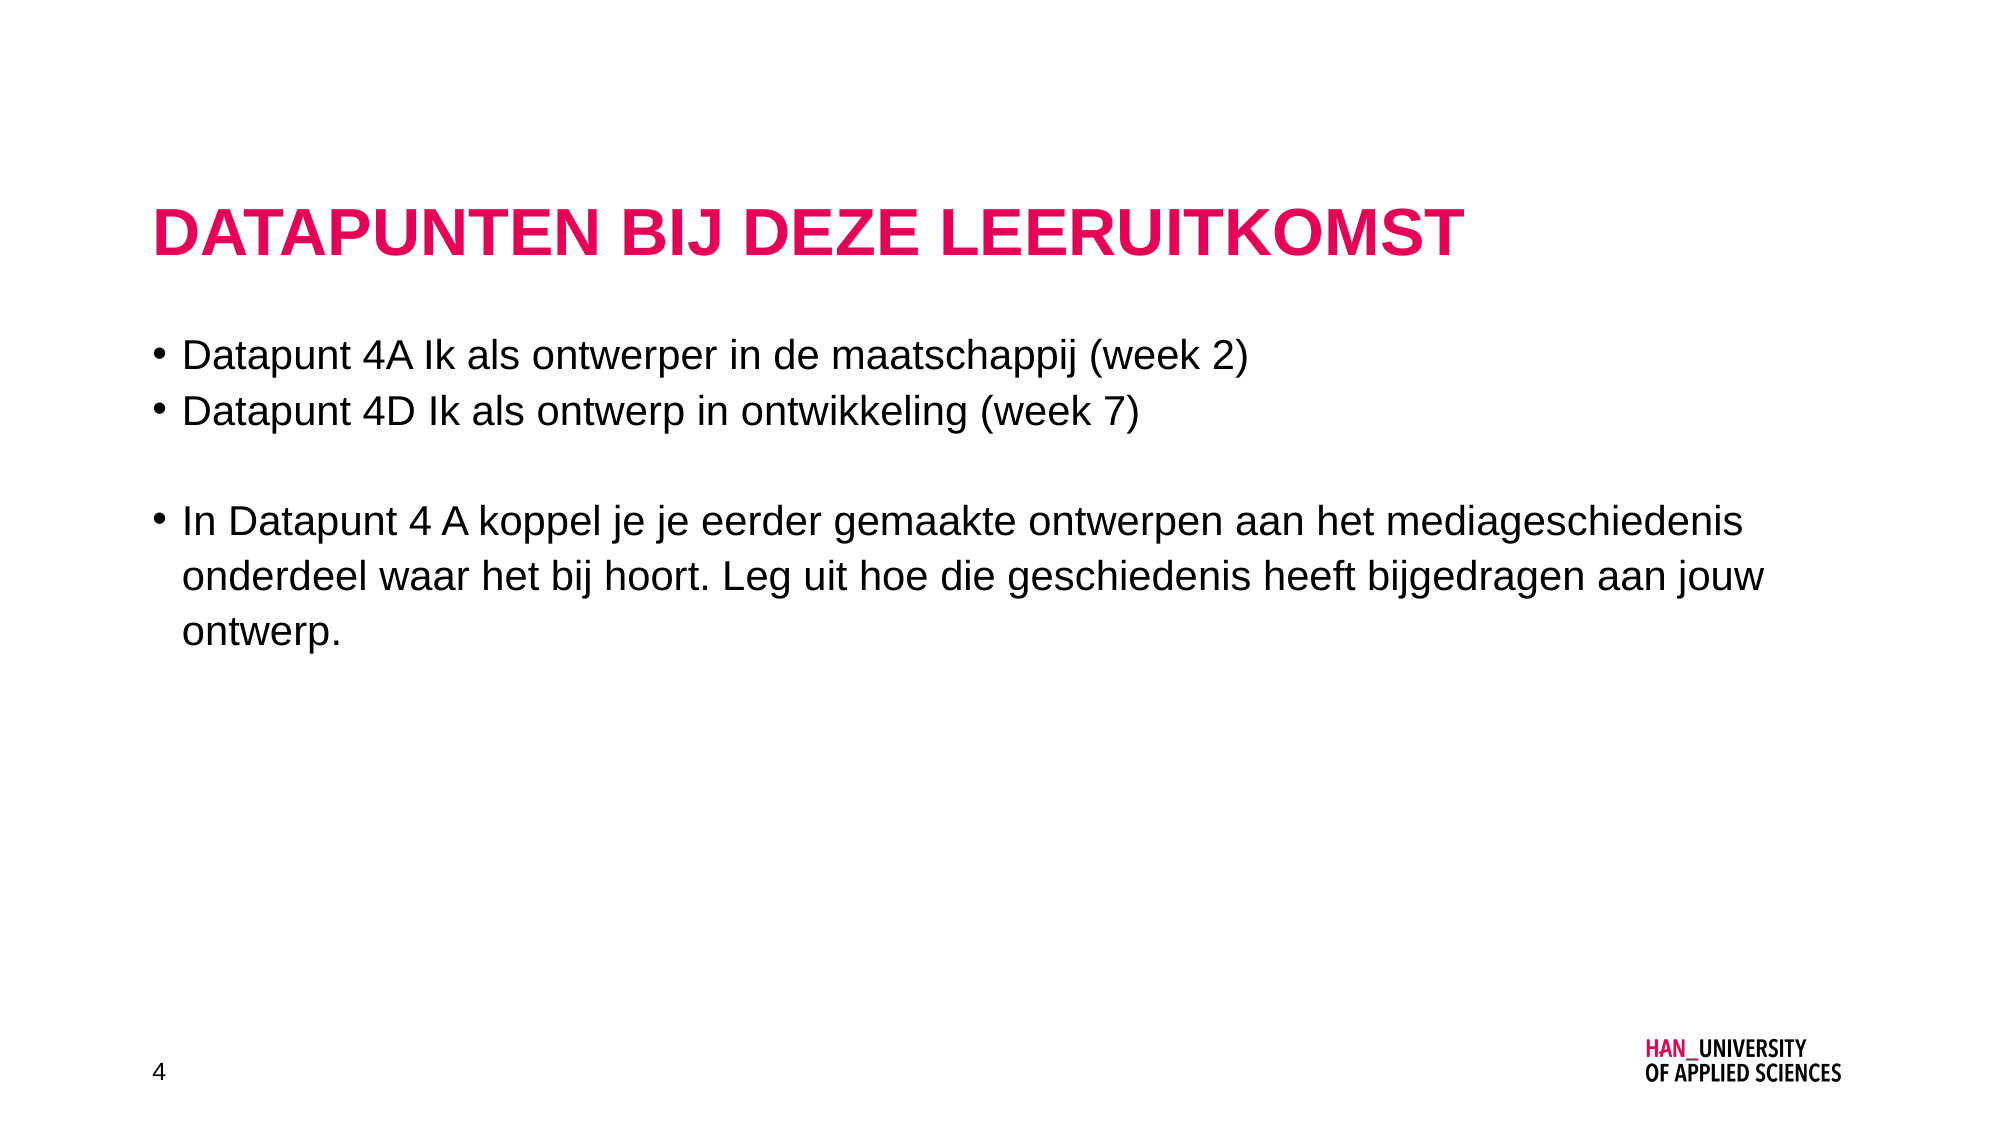

# Datapunten bij deze leeruitkomst
Datapunt 4A Ik als ontwerper in de maatschappij (week 2)
Datapunt 4D Ik als ontwerp in ontwikkeling (week 7)

In Datapunt 4 A koppel je je eerder gemaakte ontwerpen aan het mediageschiedenis onderdeel waar het bij hoort. Leg uit hoe die geschiedenis heeft bijgedragen aan jouw ontwerp.
4